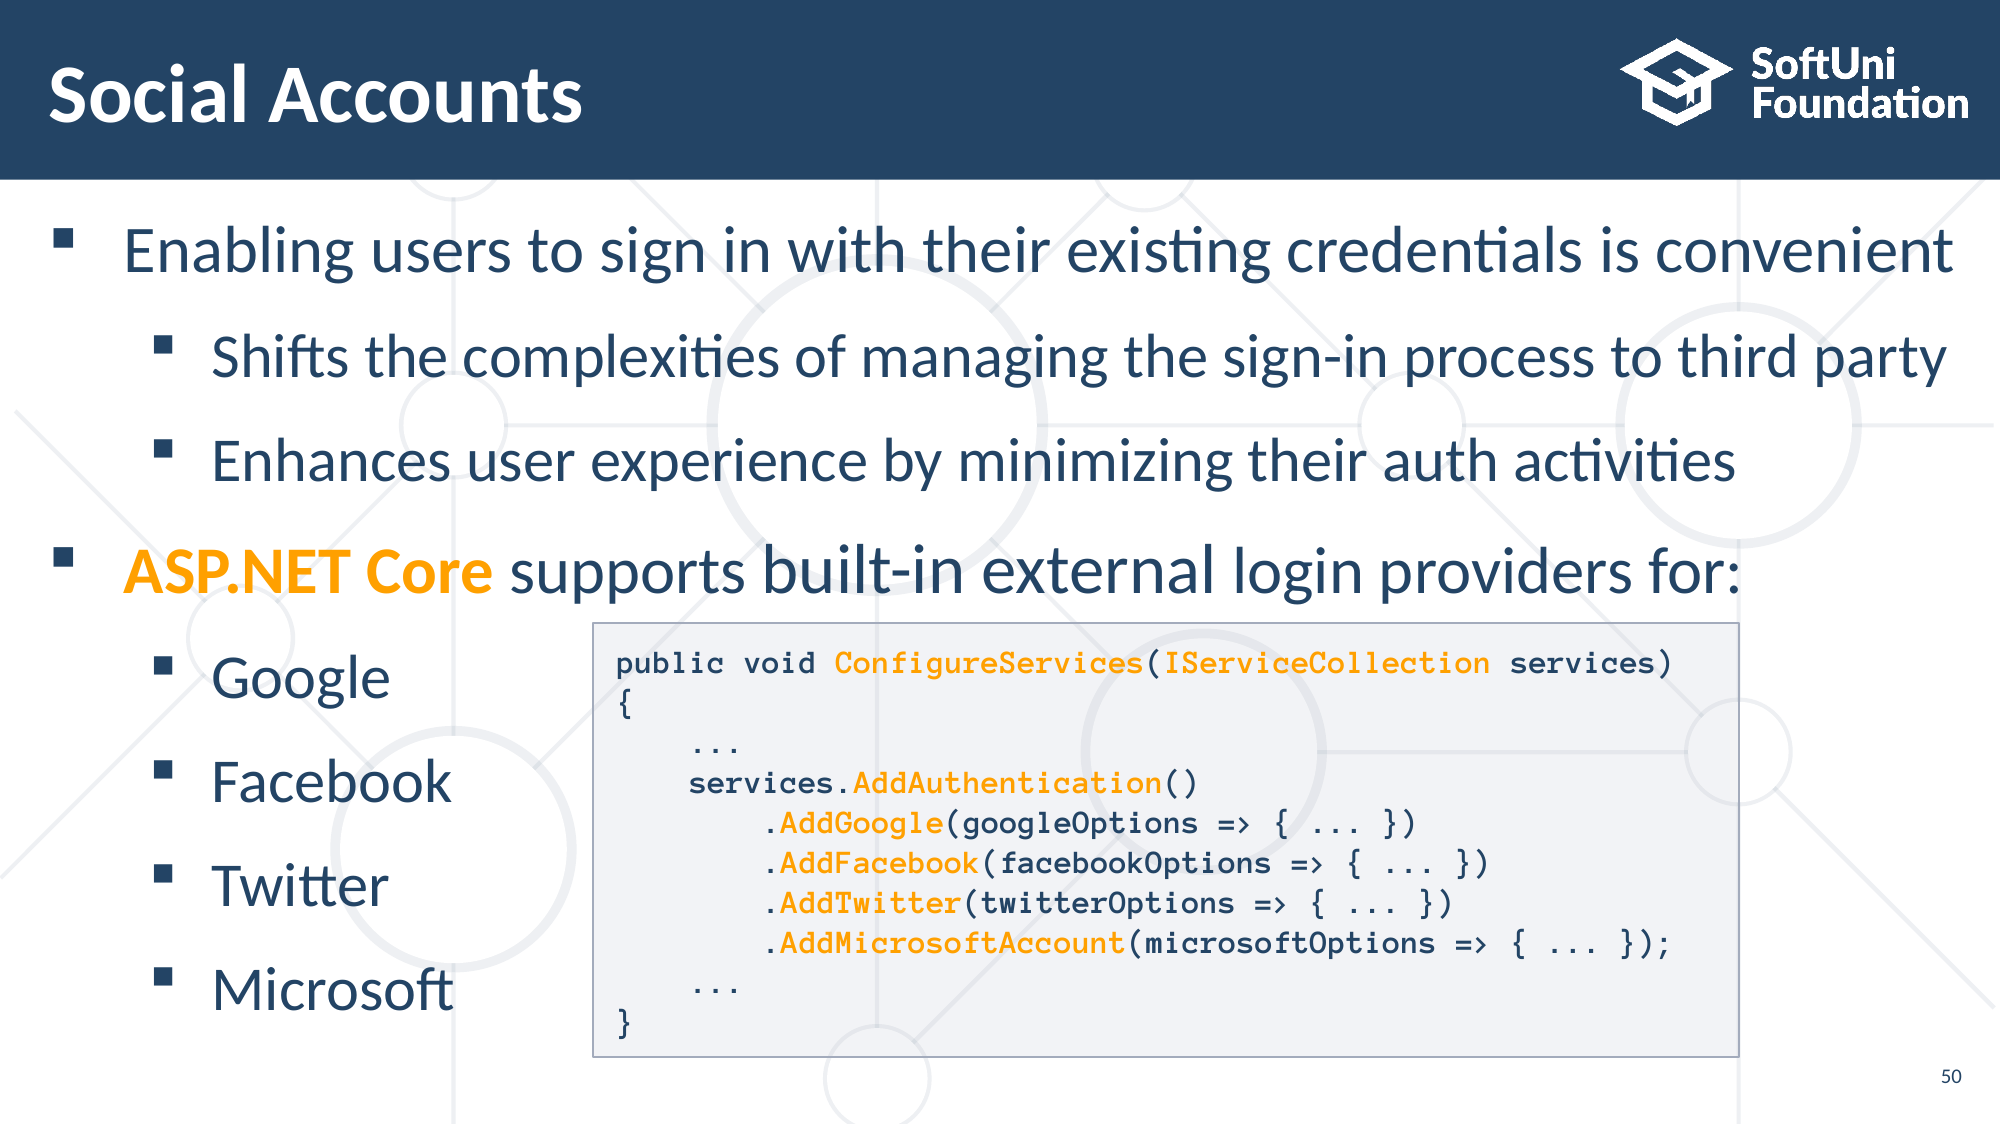

# Social Accounts
Enabling users to sign in with their existing credentials is convenient
Shifts the complexities of managing the sign-in process to third party
Enhances user experience by minimizing their auth activities
ASP.NET Core supports built-in external login providers for:
Google
Facebook
Twitter
Microsoft
public void ConfigureServices(IServiceCollection services)
{
    ...
    services.AddAuthentication()
        .AddGoogle(googleOptions => { ... })
        .AddFacebook(facebookOptions => { ... })
        .AddTwitter(twitterOptions => { ... })
        .AddMicrosoftAccount(microsoftOptions => { ... });
    ...
}
50